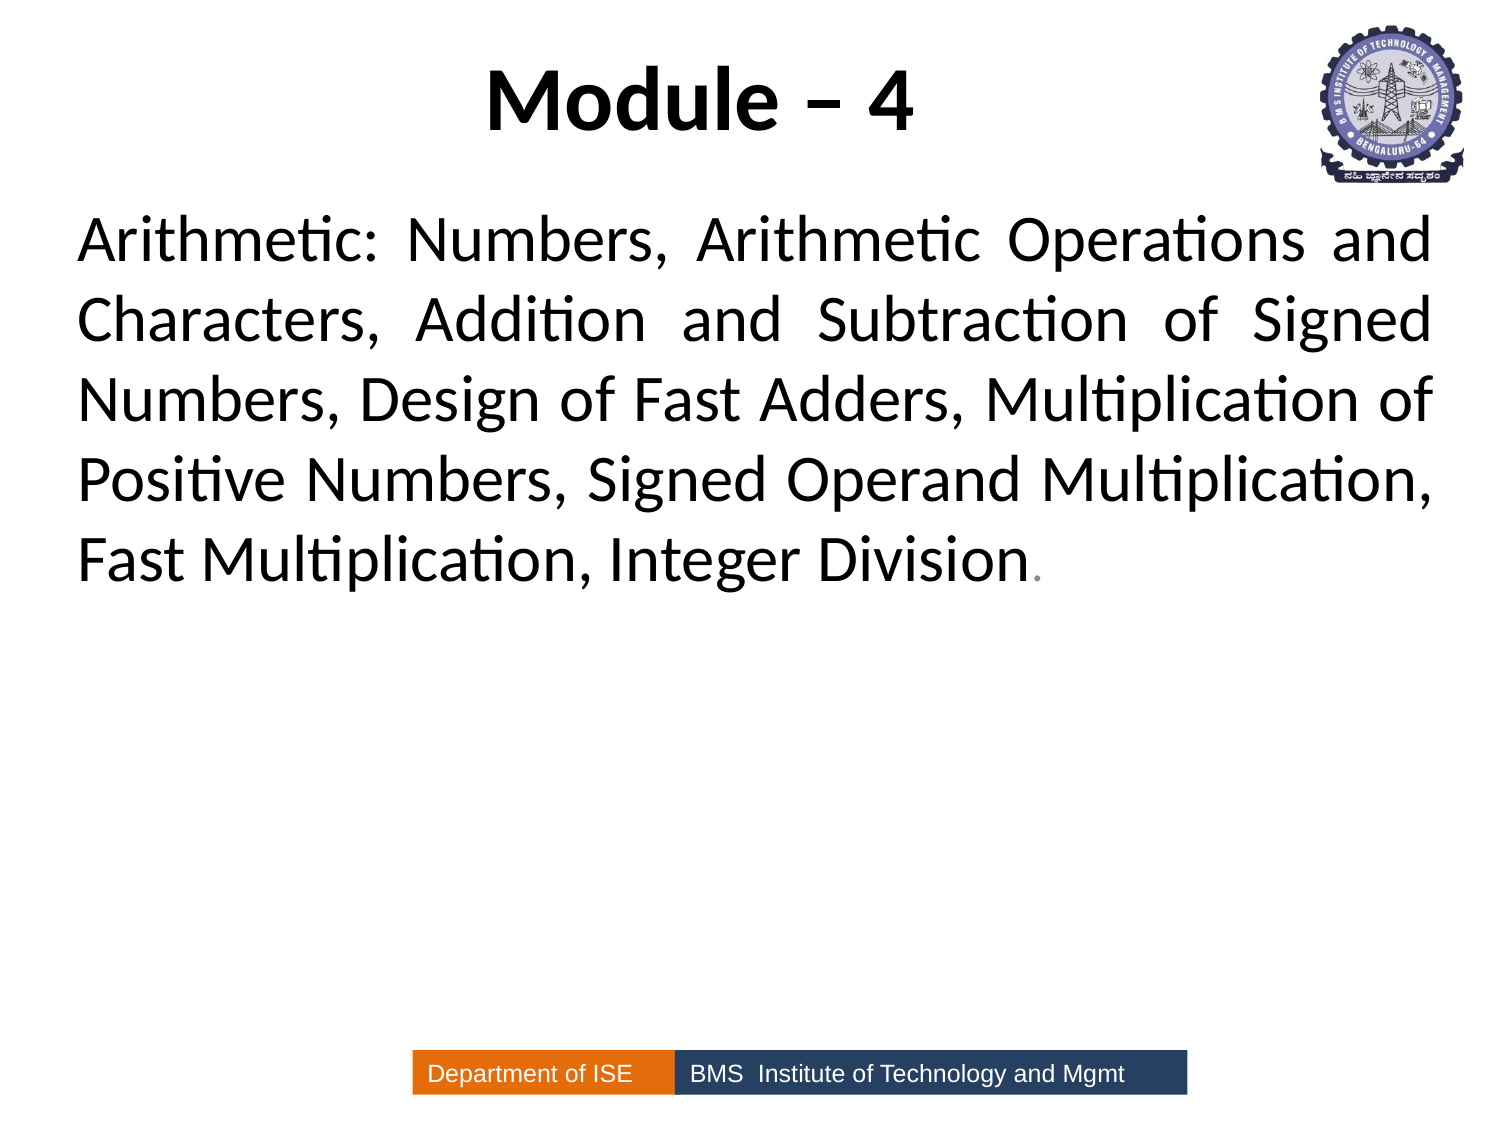

# Module – 4
Arithmetic: Numbers, Arithmetic Operations and Characters, Addition and Subtraction of Signed Numbers, Design of Fast Adders, Multiplication of Positive Numbers, Signed Operand Multiplication, Fast Multiplication, Integer Division.